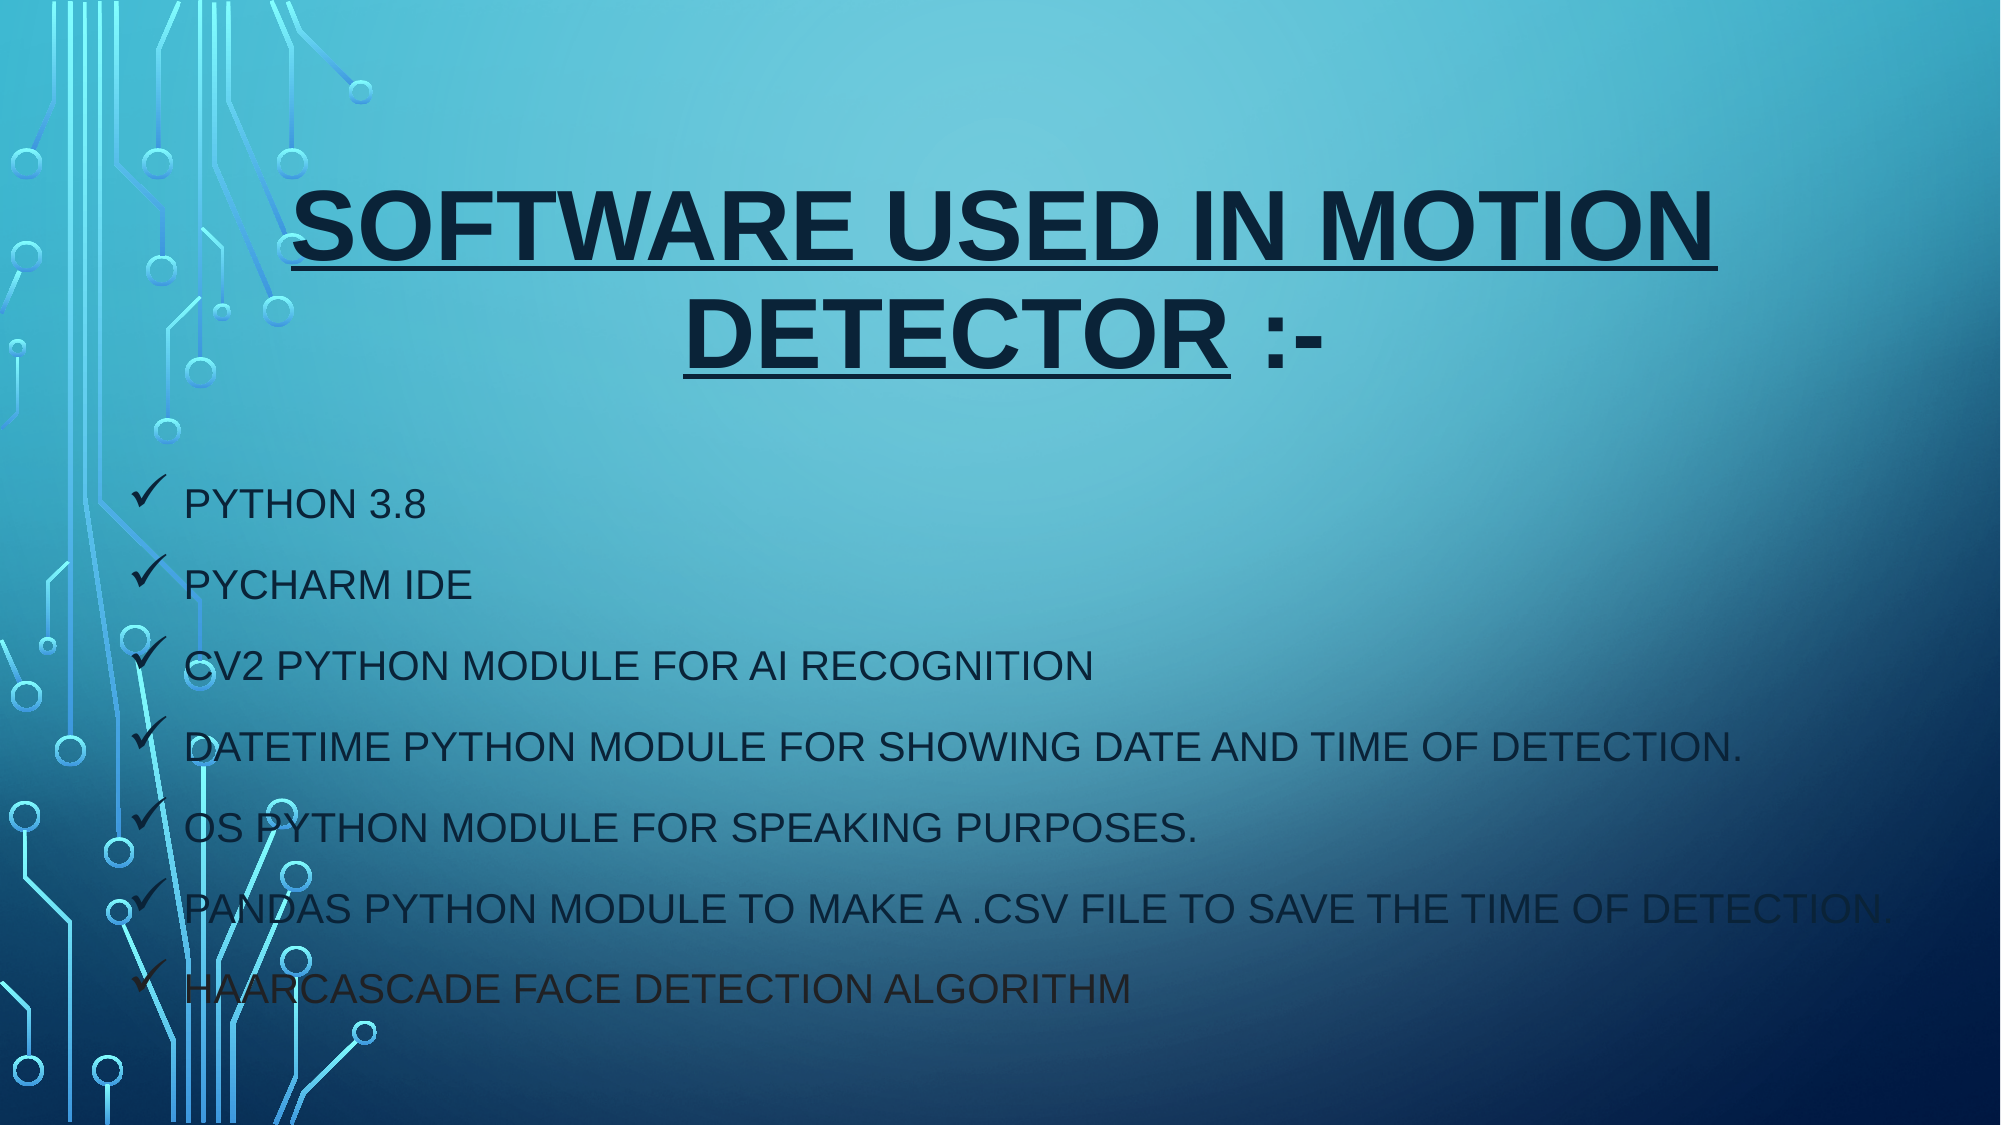

# SOFTWARE USED IN MOTION DETECTOR :-
Python 3.8
PyCharm IDE
cv2 python module for AI recognition
Datetime python module for showing date and time of detection.
OS python module for speaking purposes.
Pandas python module to make a .csv file to save the time of detection.
Haarcascade Face Detection Algorithm